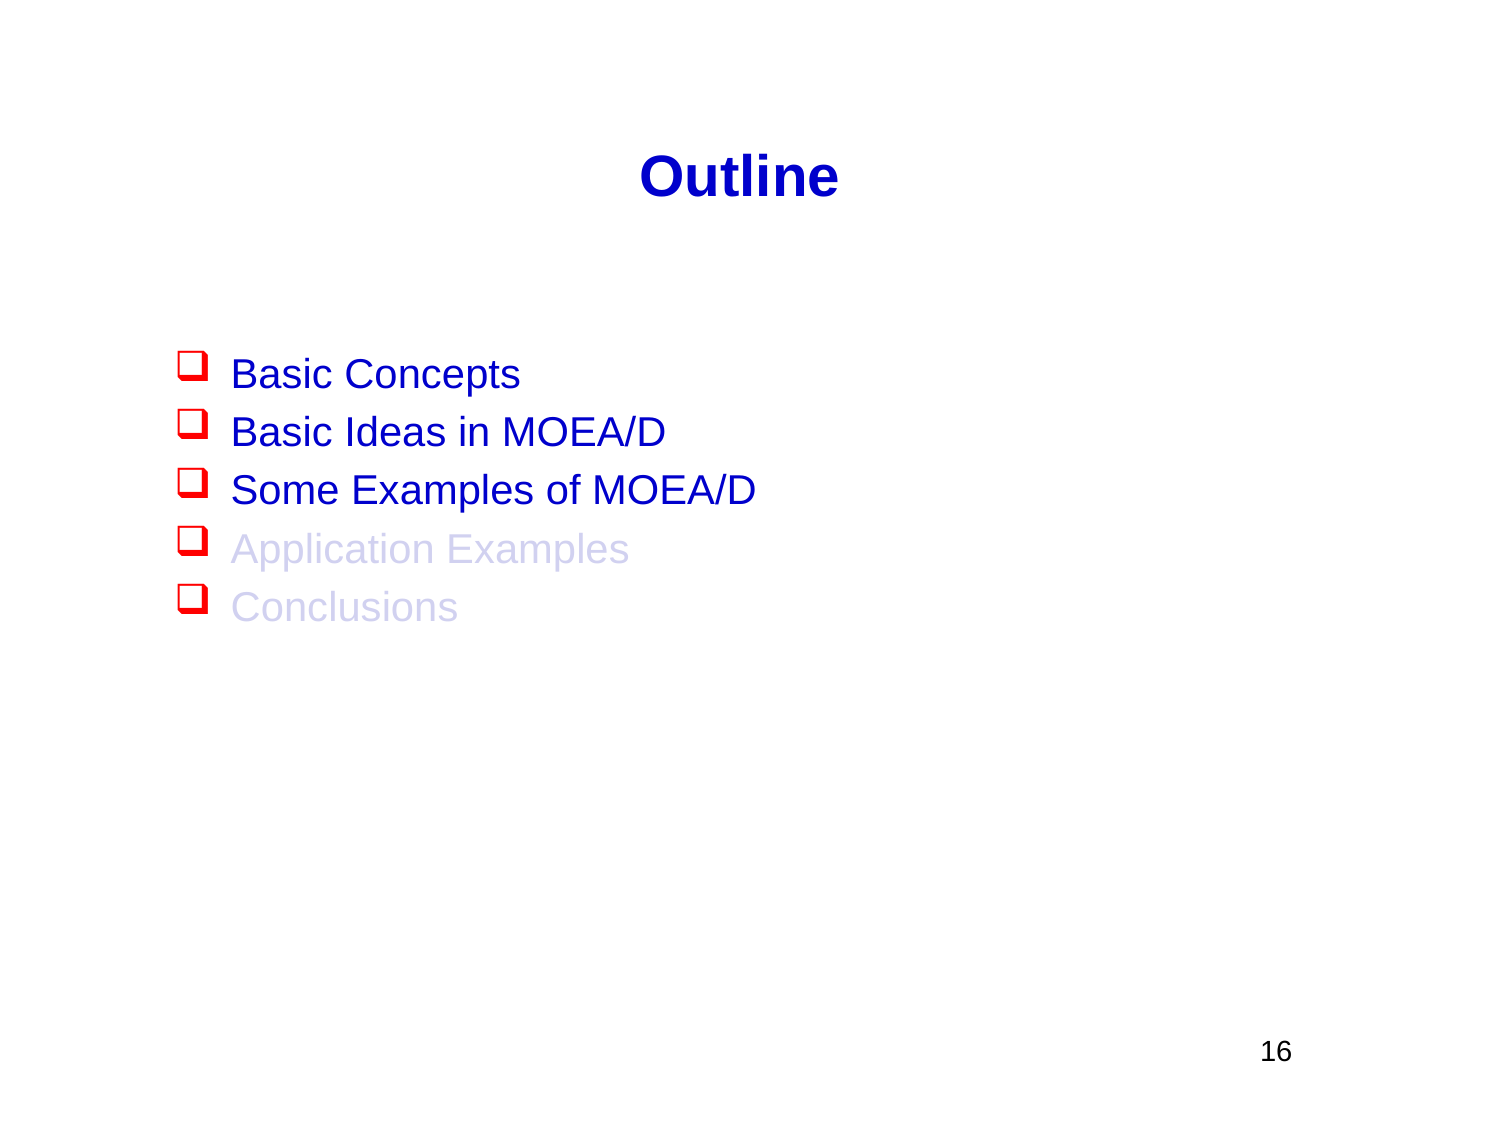

# Outline

Basic Concepts
Basic Ideas in MOEA/D
Some Examples of MOEA/D
Application Examples
Conclusions

16